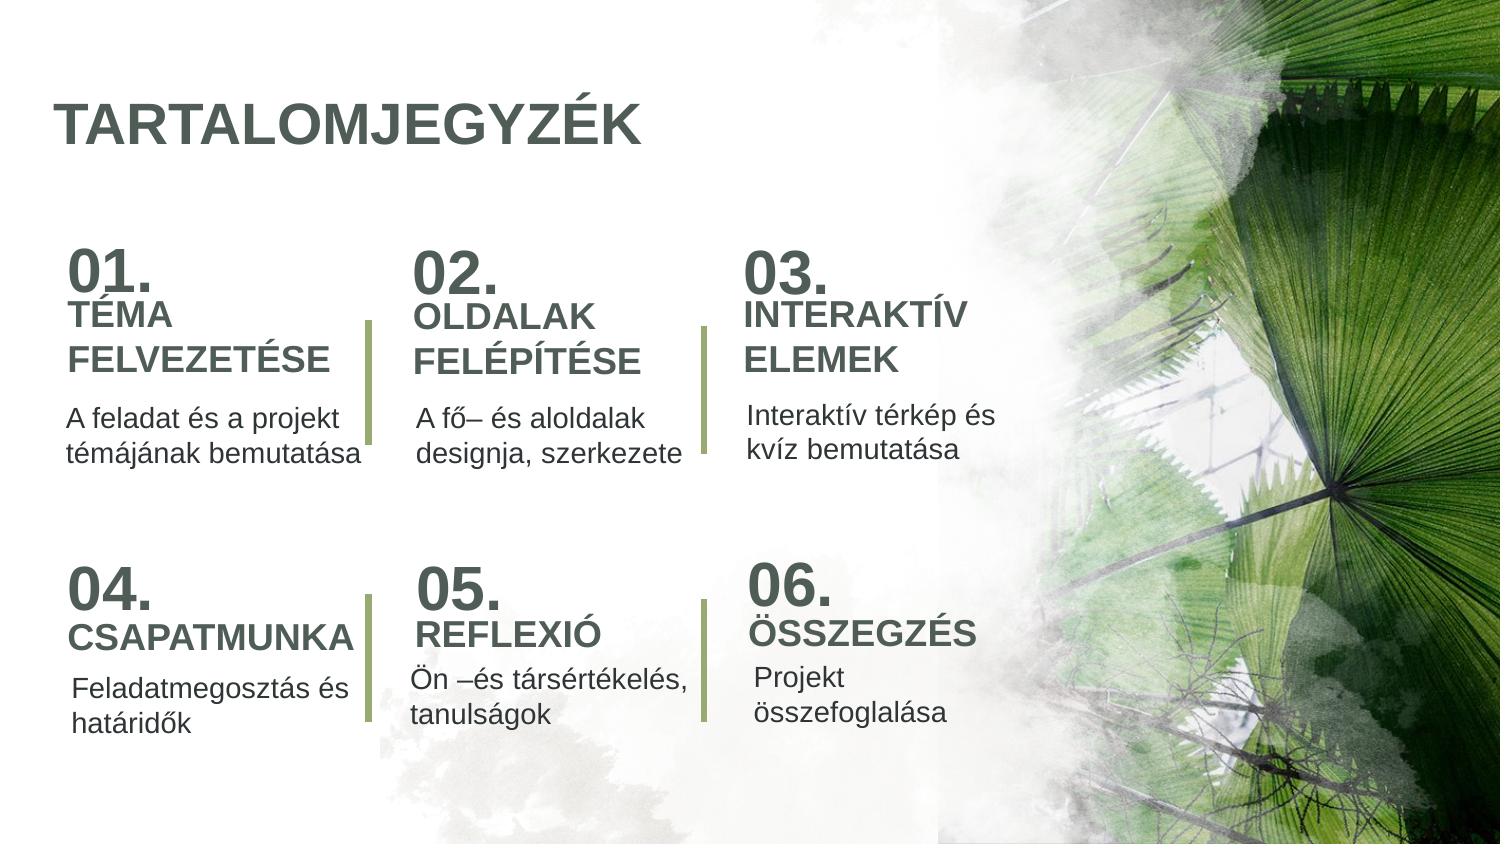

Tartalomjegyzék
01.
02.
03.
# Téma FELVEZETÉSE
Interaktív elemek
Oldalak felépítése
Interaktív térkép és kvíz bemutatása
A feladat és a projekt témájának bemutatása
A fő– és aloldalak designja, szerkezete
04.
05.
06.
Összegzés
Reflexió
Csapatmunka
Projekt összefoglalása
Ön –és társértékelés, tanulságok
Feladatmegosztás és határidők